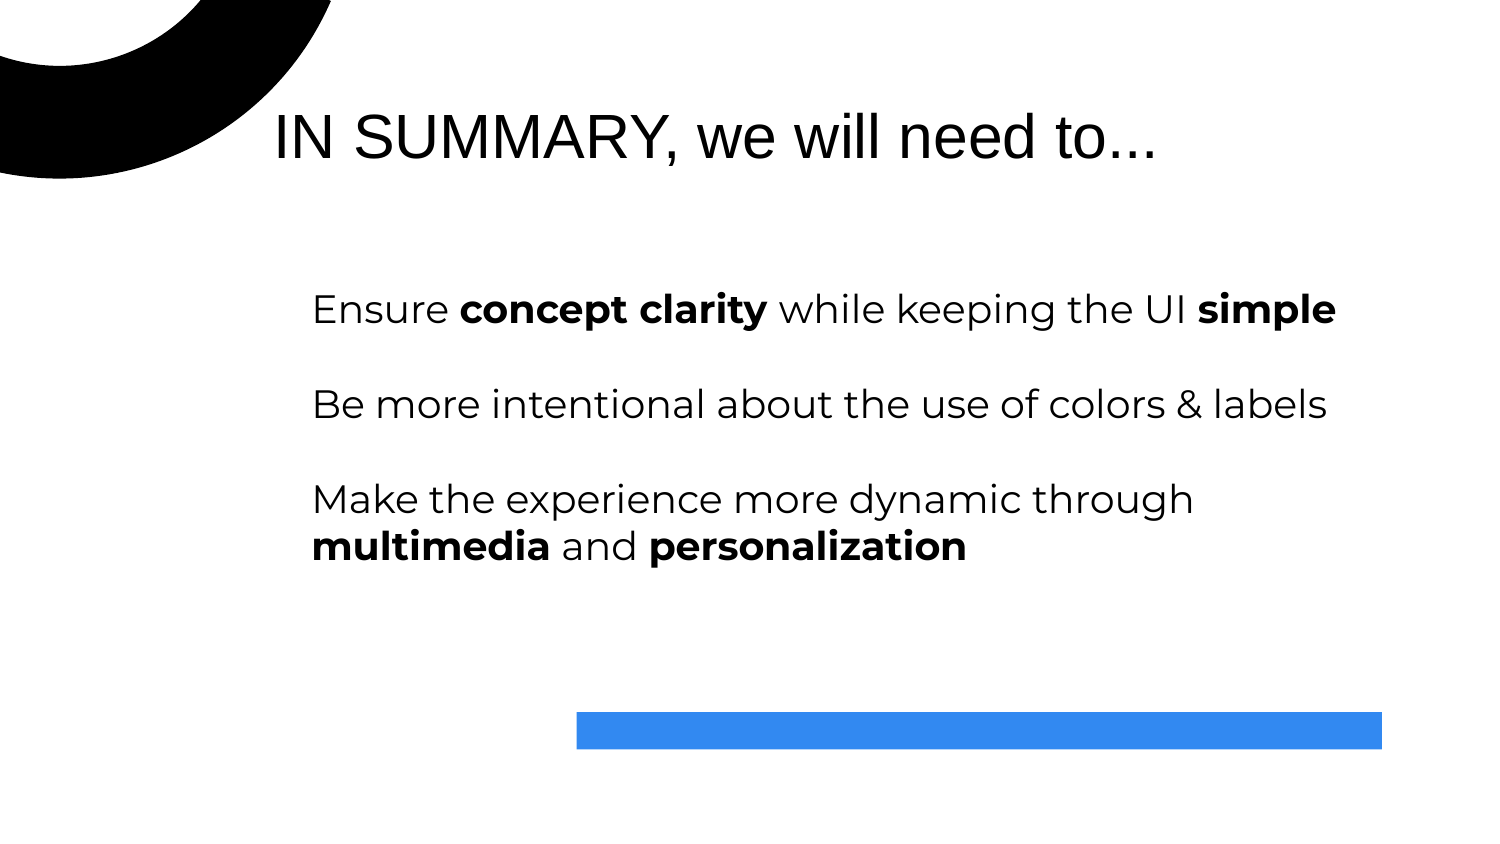

# IN SUMMARY, we will need to...
Ensure concept clarity while keeping the UI simple

Be more intentional about the use of colors & labels

Make the experience more dynamic through multimedia and personalization